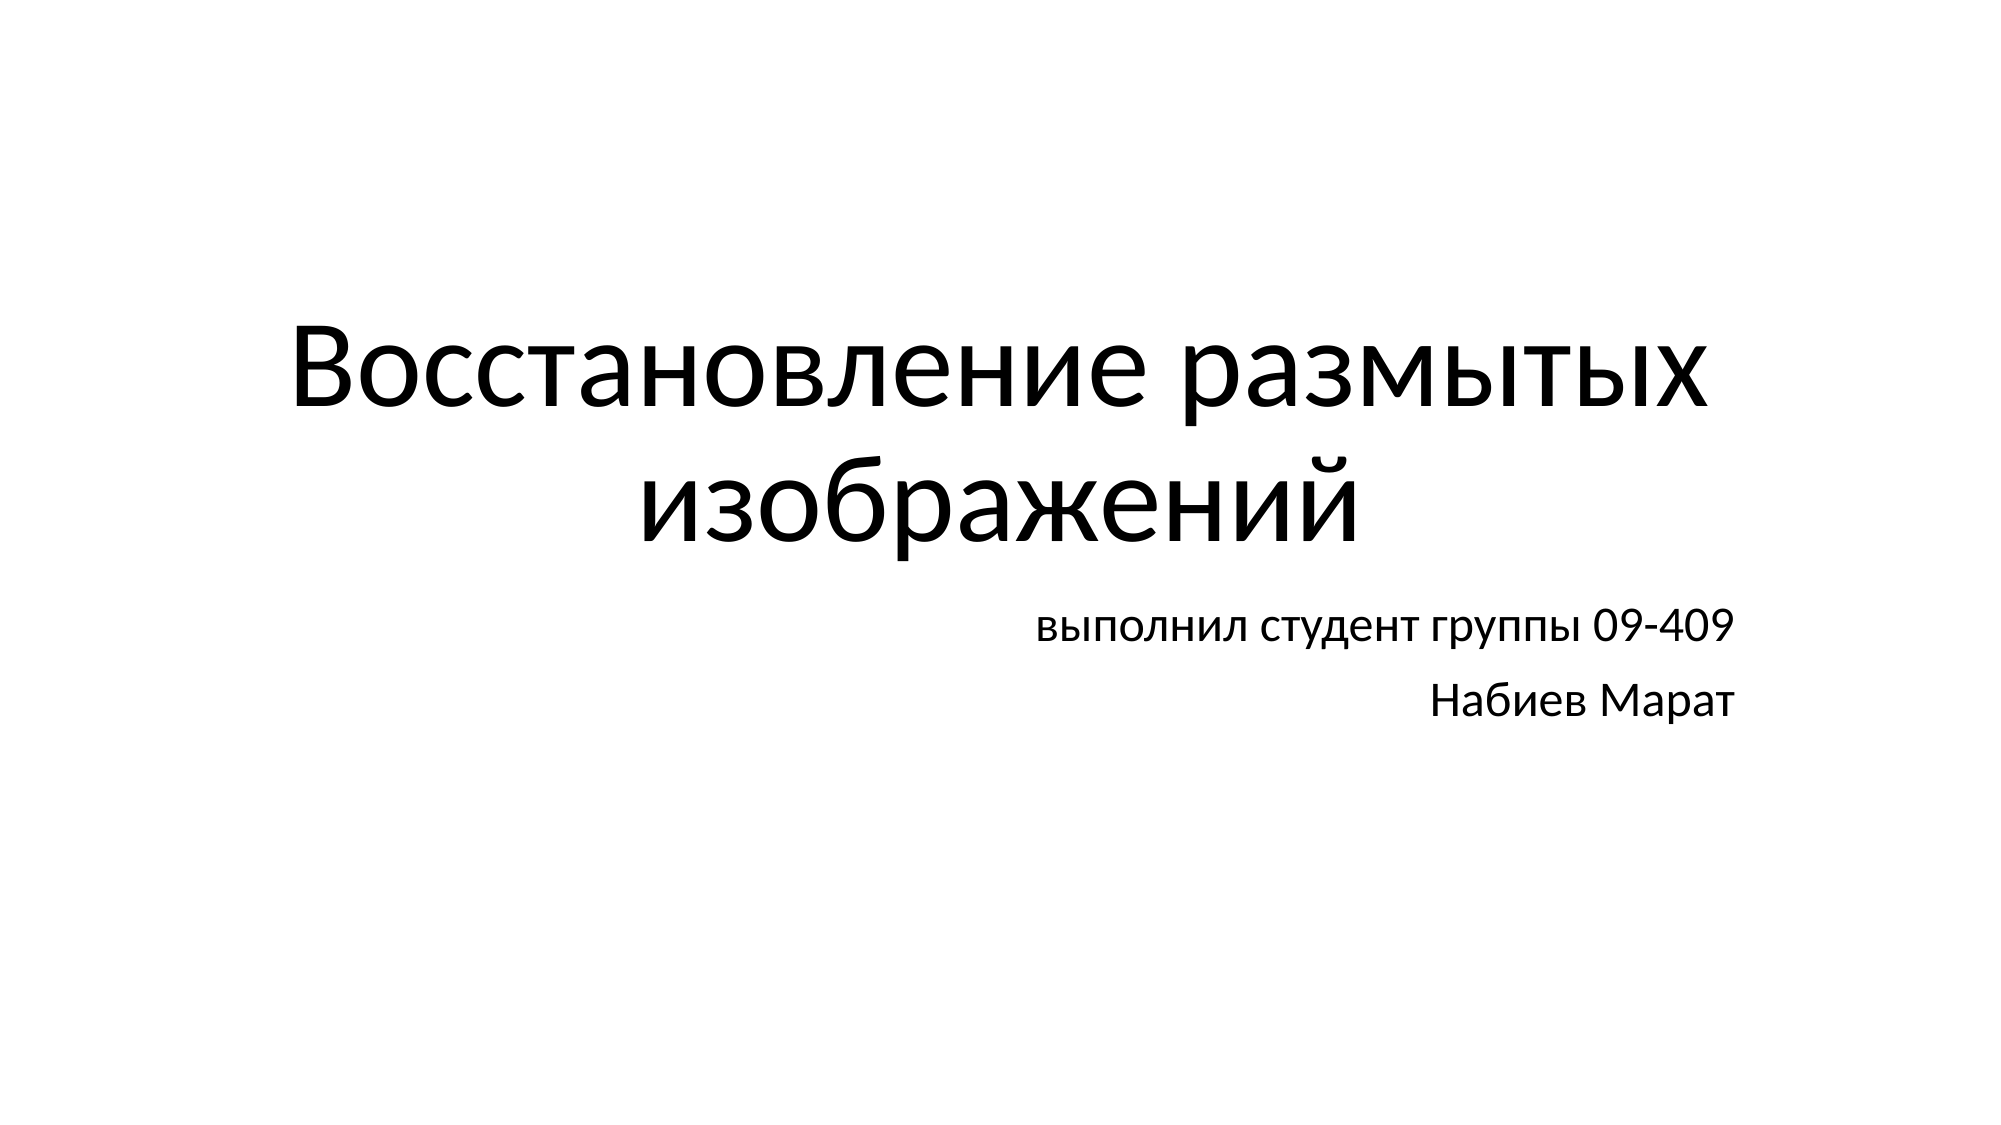

# Восстановление размытых изображений
выполнил студент группы 09-409
Набиев Марат